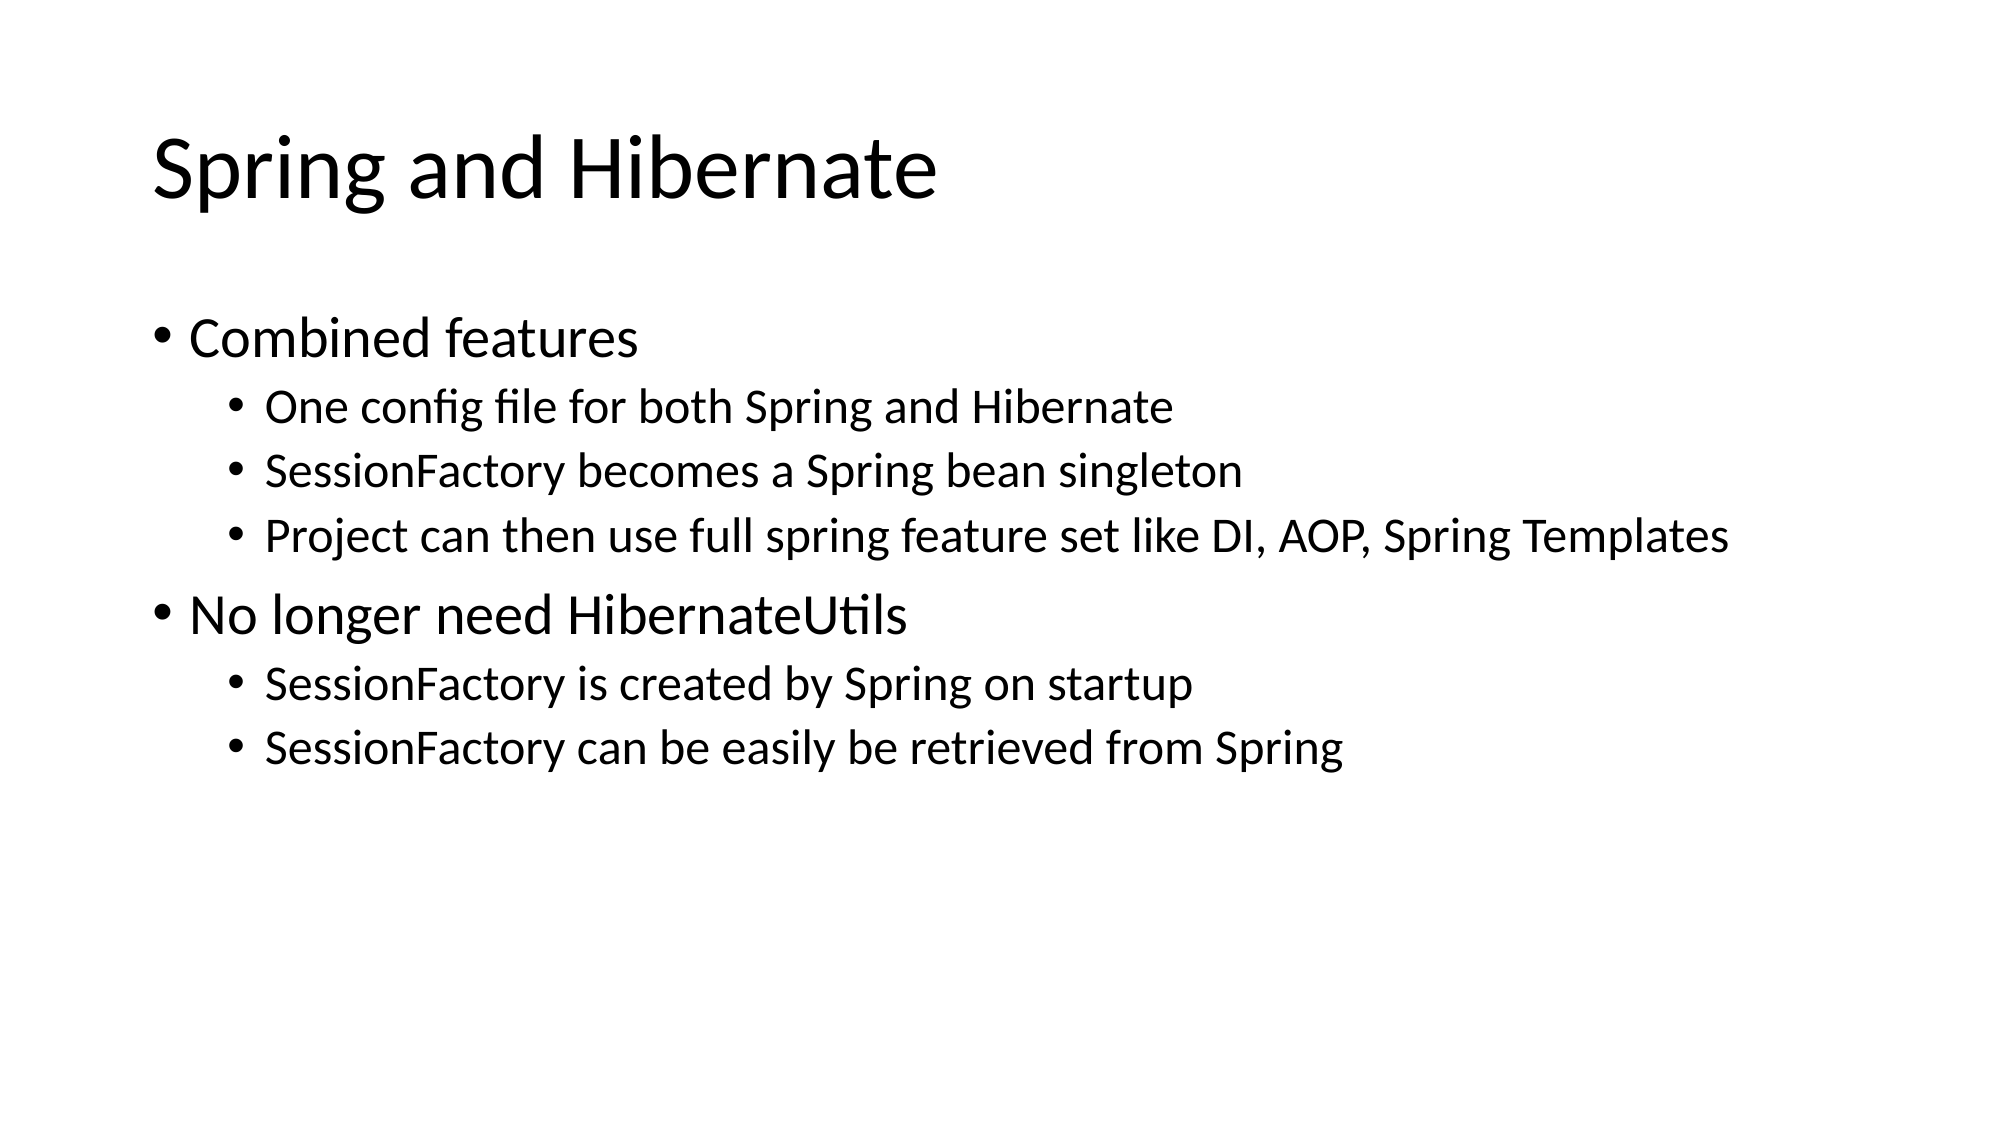

# Spring and Hibernate
Combined features
One config file for both Spring and Hibernate
SessionFactory becomes a Spring bean singleton
Project can then use full spring feature set like DI, AOP, Spring Templates
No longer need HibernateUtils
SessionFactory is created by Spring on startup
SessionFactory can be easily be retrieved from Spring